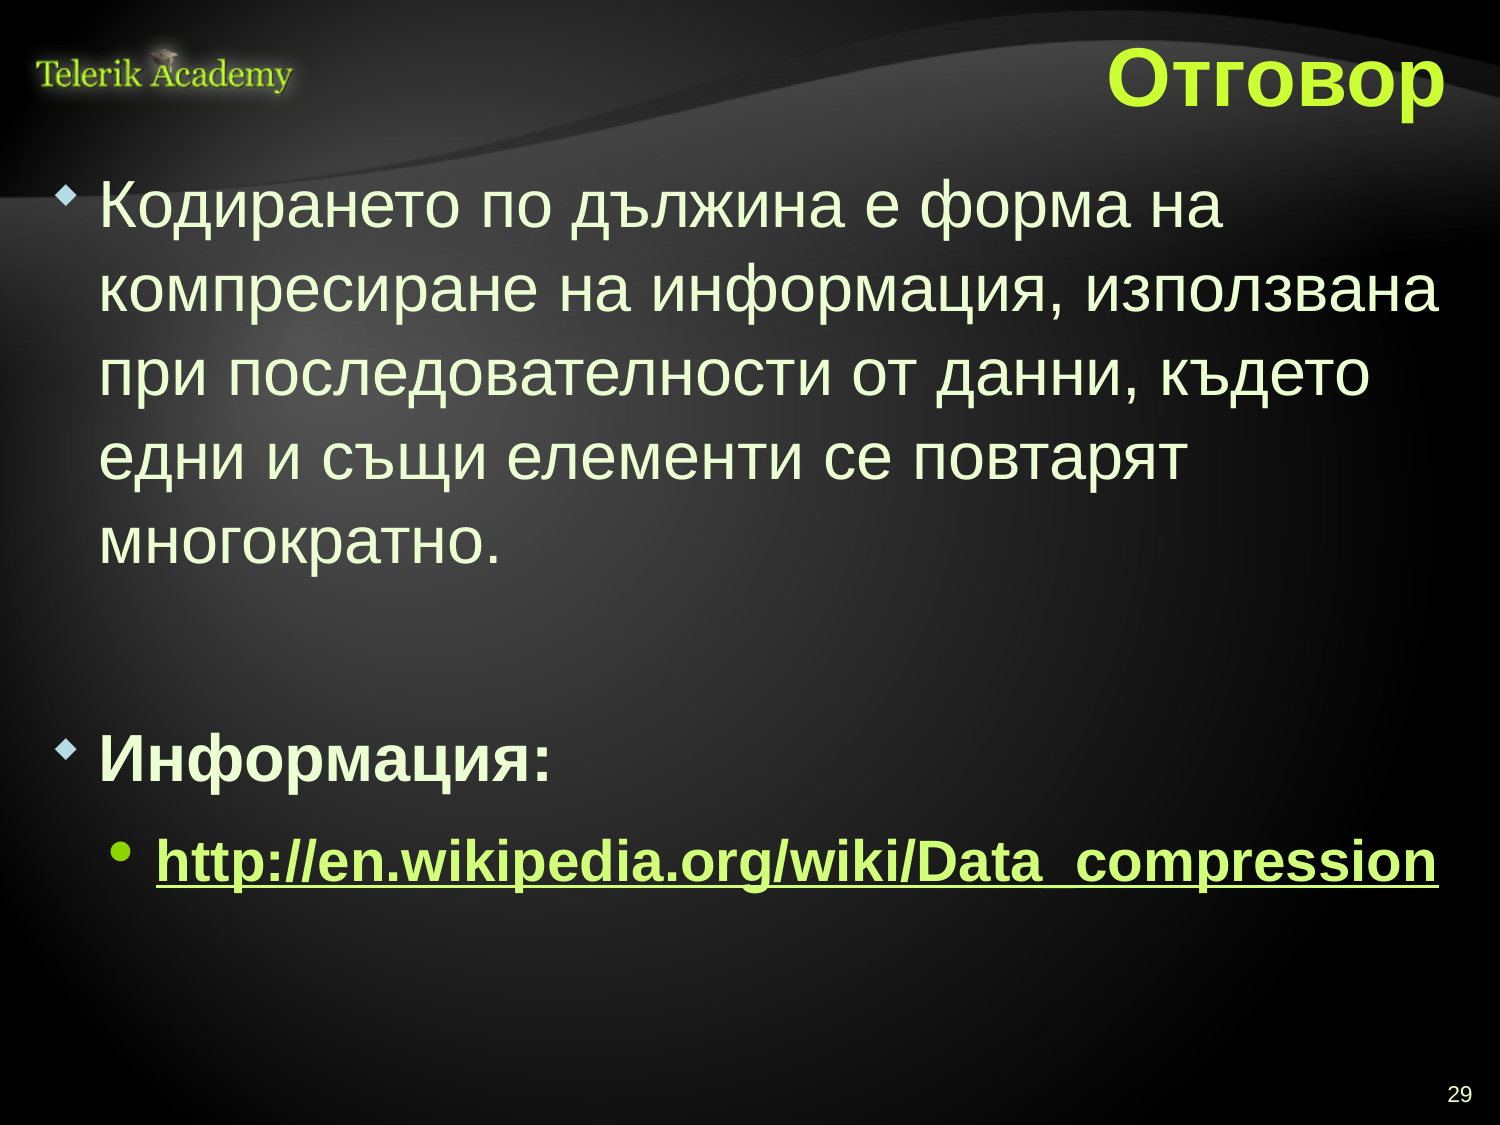

# Отговор
Кодирането по дължина е форма на компресиране на информация, използвана при последователности от данни, където едни и същи елементи се повтарят многократно.

Информация:
http://en.wikipedia.org/wiki/Data_compression
29